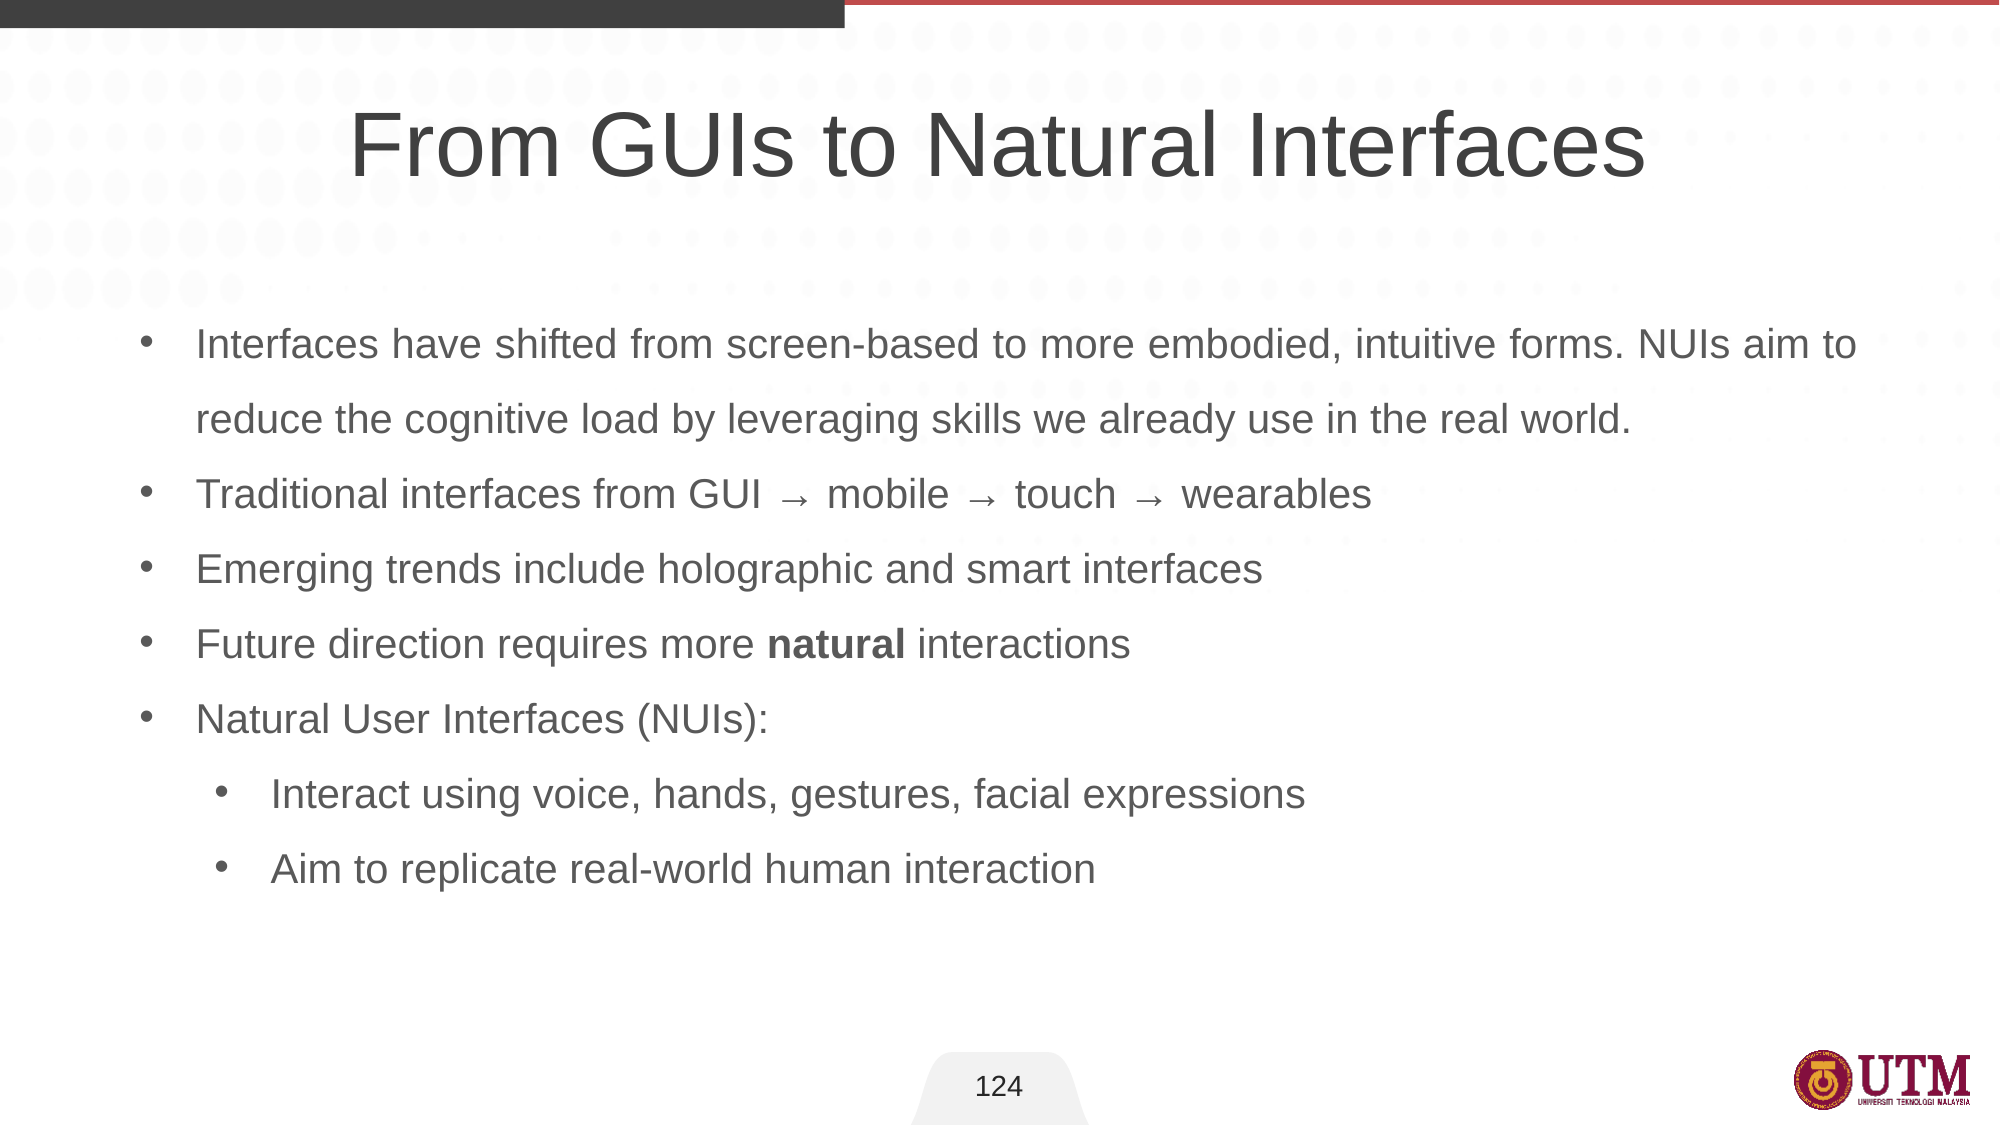

From GUIs to Natural Interfaces
Interfaces have shifted from screen-based to more embodied, intuitive forms. NUIs aim to reduce the cognitive load by leveraging skills we already use in the real world.
Traditional interfaces from GUI → mobile → touch → wearables
Emerging trends include holographic and smart interfaces
Future direction requires more natural interactions
Natural User Interfaces (NUIs):
Interact using voice, hands, gestures, facial expressions
Aim to replicate real-world human interaction
124